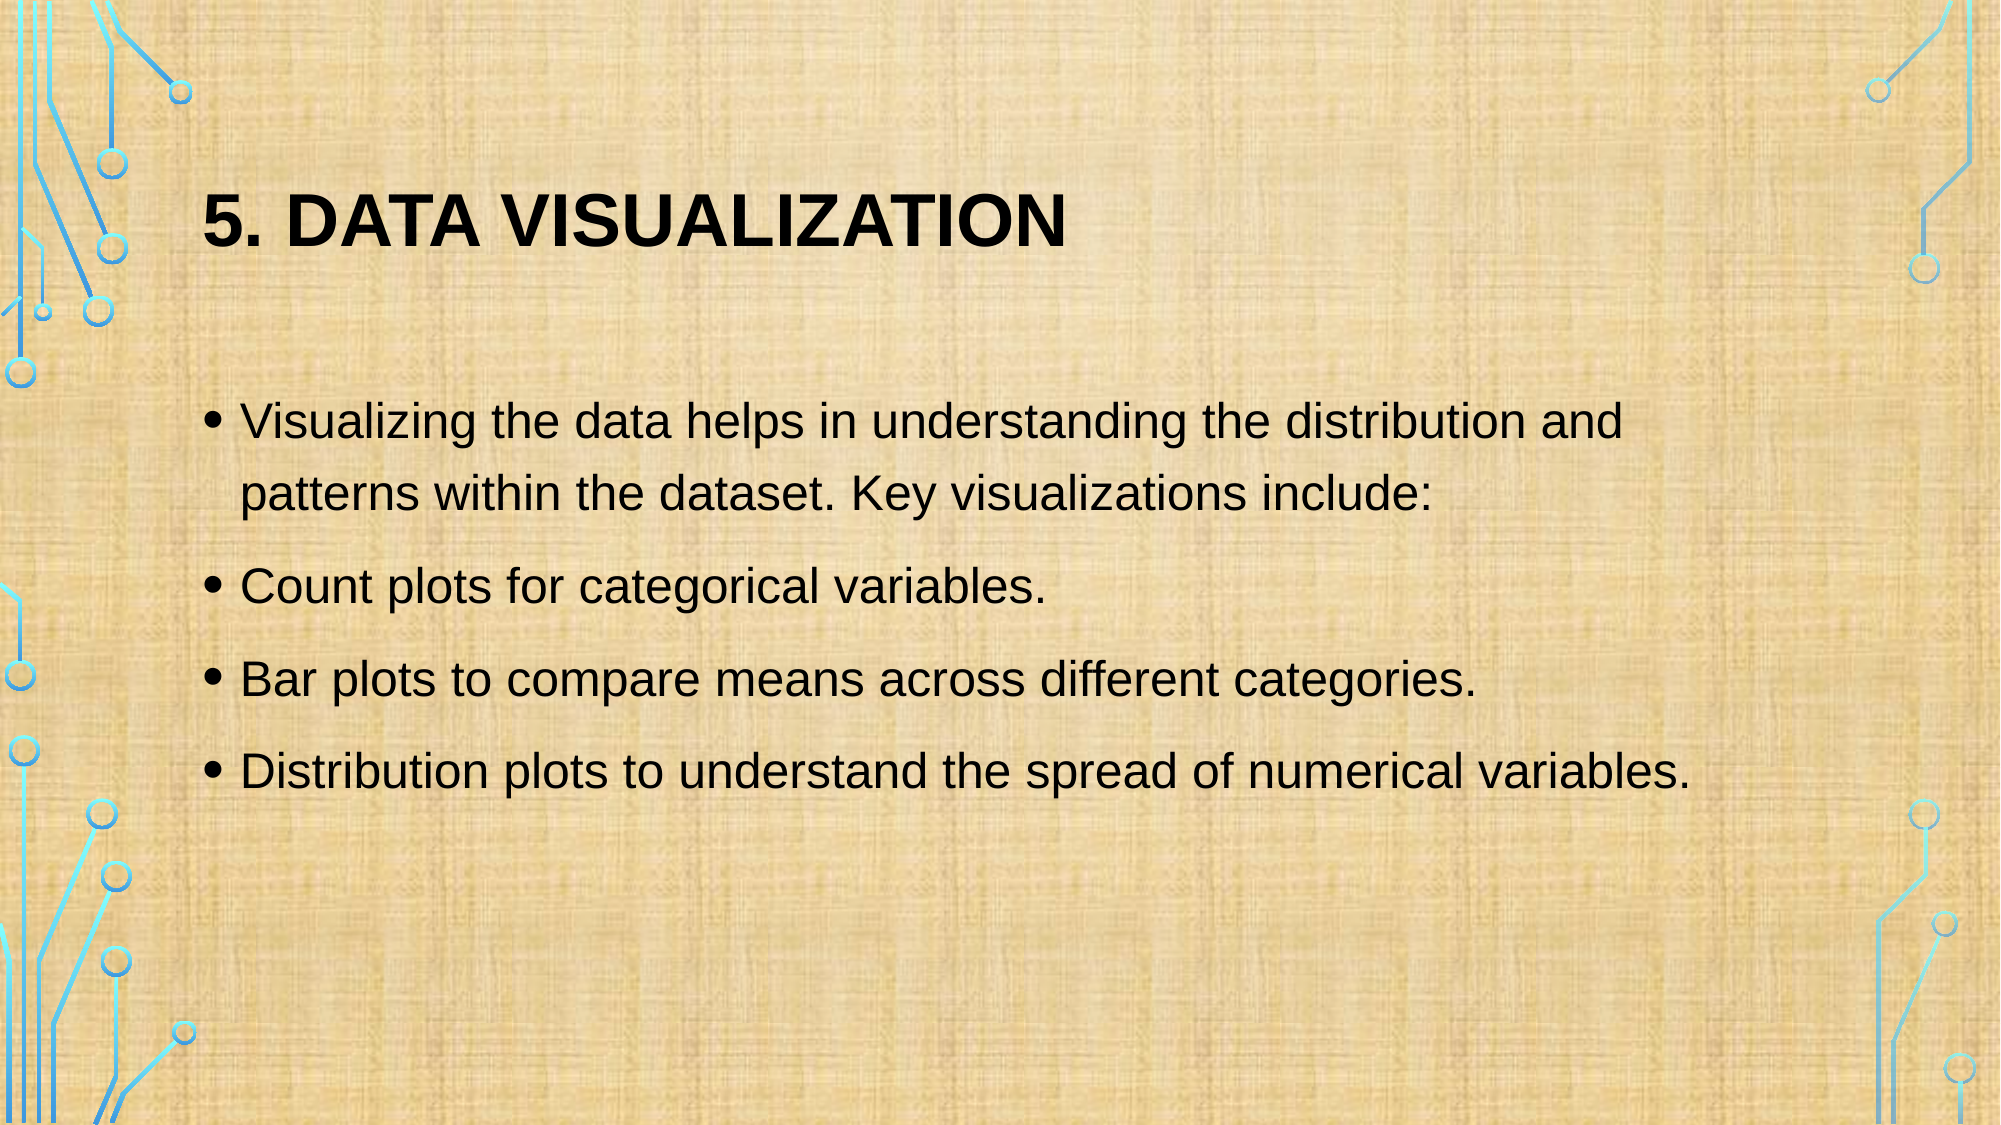

# 5. Data Visualization
Visualizing the data helps in understanding the distribution and patterns within the dataset. Key visualizations include:
Count plots for categorical variables.
Bar plots to compare means across different categories.
Distribution plots to understand the spread of numerical variables.